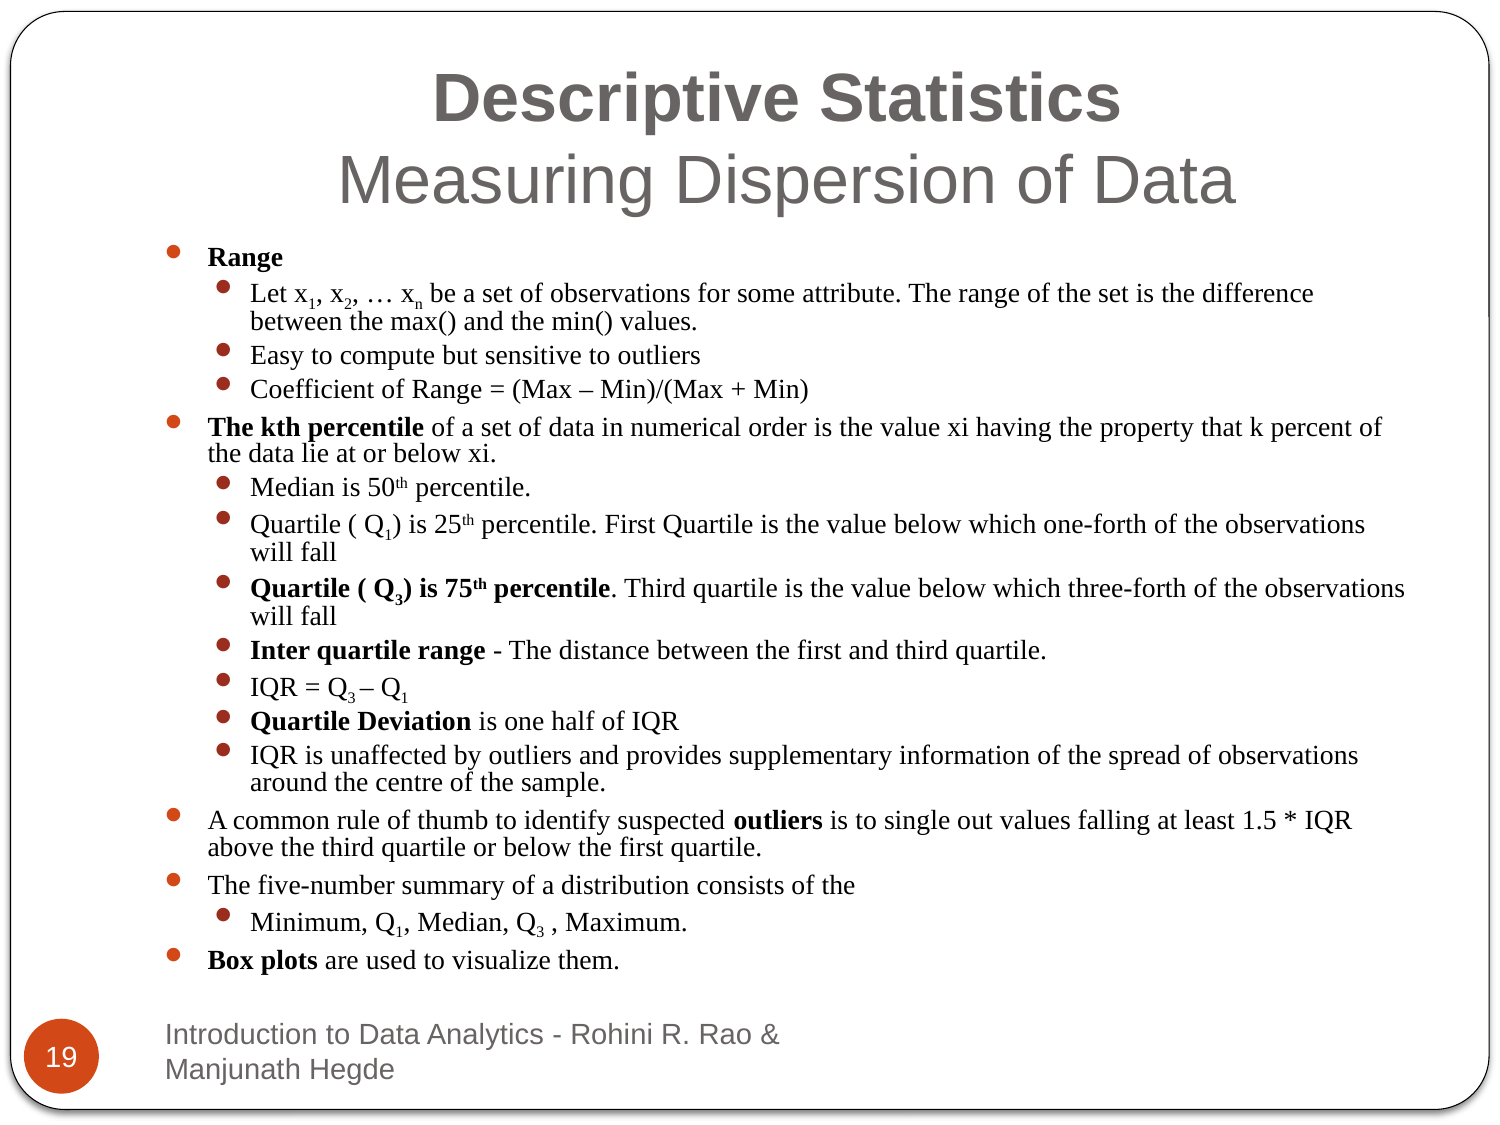

# Descriptive Statistics Measuring Dispersion of Data
Range
Let x1, x2, … xn be a set of observations for some attribute. The range of the set is the difference between the max() and the min() values.
Easy to compute but sensitive to outliers
Coefficient of Range = (Max – Min)/(Max + Min)
The kth percentile of a set of data in numerical order is the value xi having the property that k percent of the data lie at or below xi.
Median is 50th percentile.
Quartile ( Q1) is 25th percentile. First Quartile is the value below which one-forth of the observations will fall
Quartile ( Q3) is 75th percentile. Third quartile is the value below which three-forth of the observations will fall
Inter quartile range - The distance between the first and third quartile.
IQR = Q3 – Q1
Quartile Deviation is one half of IQR
IQR is unaffected by outliers and provides supplementary information of the spread of observations around the centre of the sample.
A common rule of thumb to identify suspected outliers is to single out values falling at least 1.5 * IQR above the third quartile or below the first quartile.
The five-number summary of a distribution consists of the
Minimum, Q1, Median, Q3 , Maximum.
Box plots are used to visualize them.

Introduction to Data Analytics - Rohini R. Rao & Manjunath Hegde
19